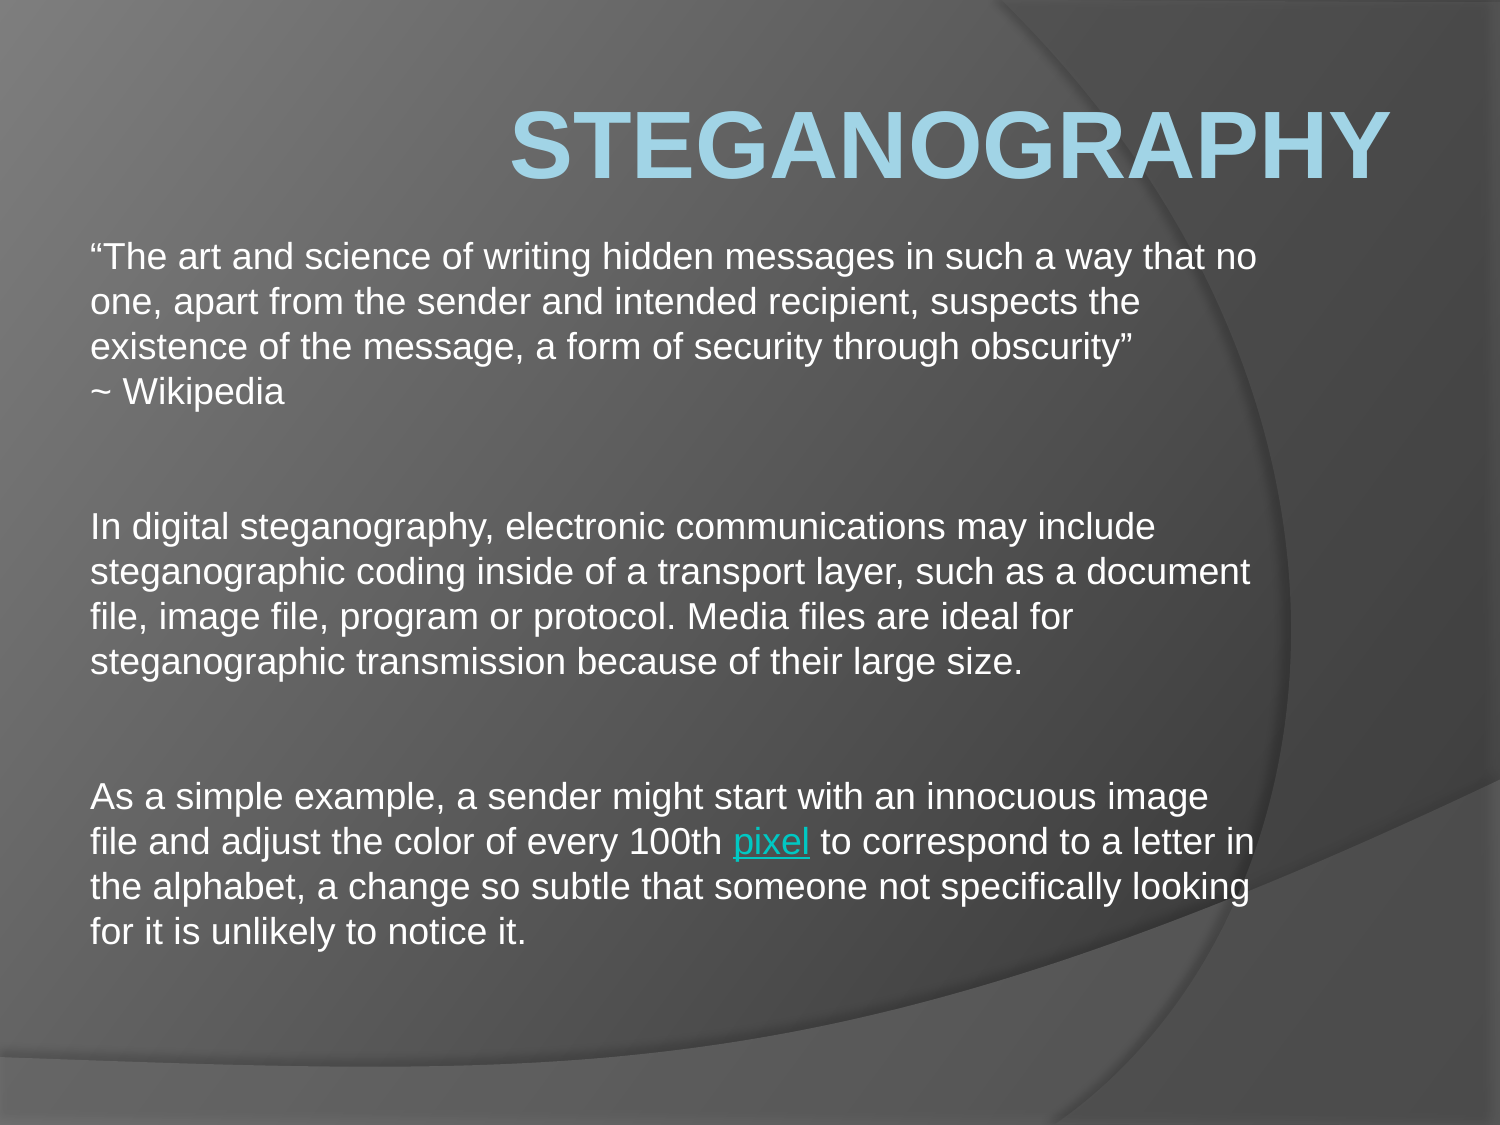

# Steganography

“The art and science of writing hidden messages in such a way that no one, apart from the sender and intended recipient, suspects the existence of the message, a form of security through obscurity”
~ Wikipedia

In digital steganography, electronic communications may include steganographic coding inside of a transport layer, such as a document file, image file, program or protocol. Media files are ideal for steganographic transmission because of their large size.

As a simple example, a sender might start with an innocuous image file and adjust the color of every 100th pixel to correspond to a letter in the alphabet, a change so subtle that someone not specifically looking for it is unlikely to notice it.